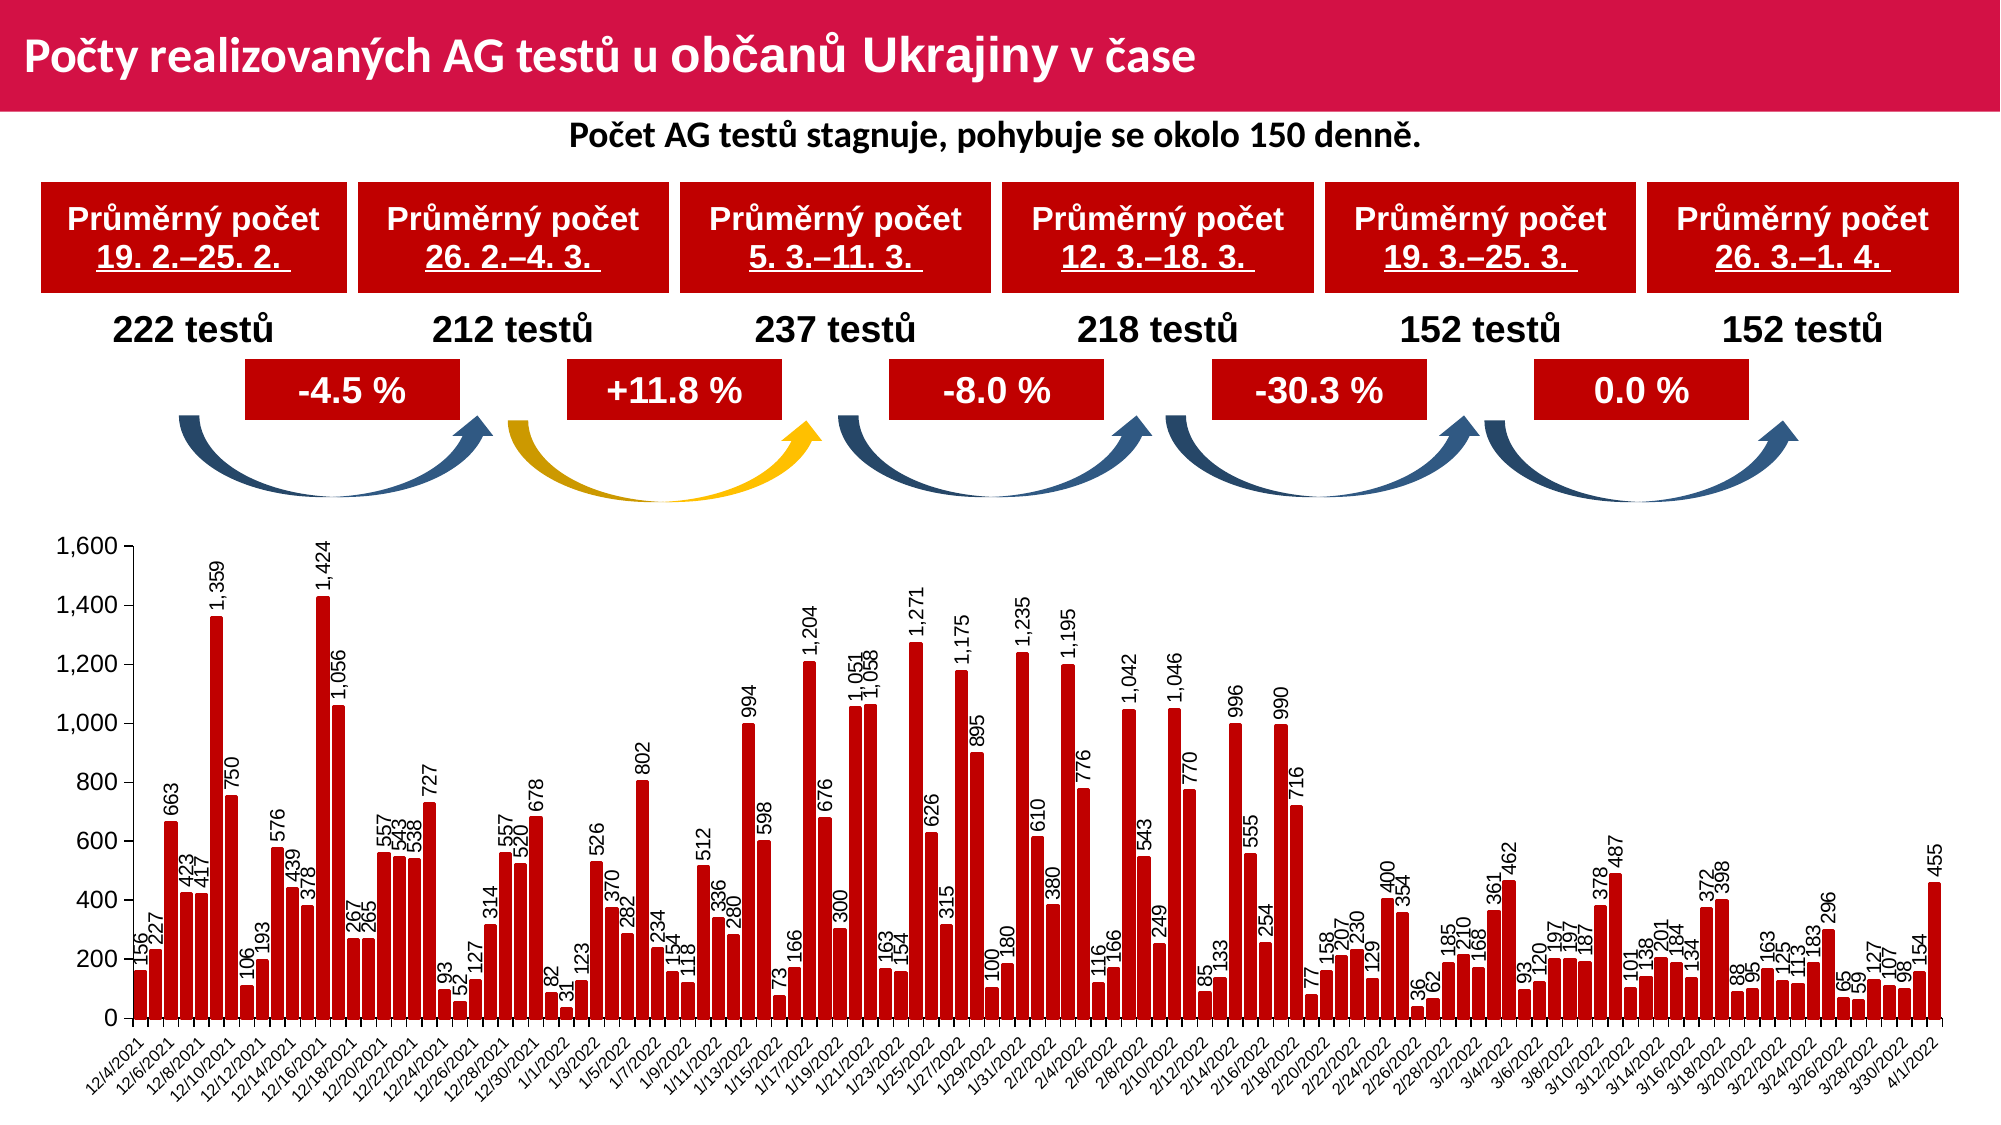

# Počty realizovaných AG testů u občanů Ukrajiny v čase
Počet AG testů stagnuje, pohybuje se okolo 150 denně.
| Průměrný počet |  |  | Průměrný počet |  |  | Průměrný počet |  |  | Průměrný počet |  |  | Průměrný počet |  |  | Průměrný počet |  |  |
| --- | --- | --- | --- | --- | --- | --- | --- | --- | --- | --- | --- | --- | --- | --- | --- | --- | --- |
| 19. 2.–25. 2. |  |  | 26. 2.–4. 3. |  |  | 5. 3.–11. 3. |  |  | 12. 3.–18. 3. |  |  | 19. 3.–25. 3. |  |  | 26. 3.–1. 4. |  |  |
| 222 testů |  |  | 212 testů |  |  | 237 testů |  |  | 218 testů |  |  | 152 testů |  |  | 152 testů |  |  |
|  |  | -4.5 % |  |  | +11.8 % |  |  | -8.0 % |  |  | -30.3 % |  |  | 0.0 % |  |  |  |

### Chart

| Category |  |
|---|---|
| 44534 | 156.0 |
| 44535 | 227.0 |
| 44536 | 663.0 |
| 44537 | 423.0 |
| 44538 | 417.0 |
| 44539 | 1359.0 |
| 44540 | 750.0 |
| 44541 | 106.0 |
| 44542 | 193.0 |
| 44543 | 576.0 |
| 44544 | 439.0 |
| 44545 | 378.0 |
| 44546 | 1424.0 |
| 44547 | 1056.0 |
| 44548 | 267.0 |
| 44549 | 265.0 |
| 44550 | 557.0 |
| 44551 | 543.0 |
| 44552 | 538.0 |
| 44553 | 727.0 |
| 44554 | 93.0 |
| 44555 | 52.0 |
| 44556 | 127.0 |
| 44557 | 314.0 |
| 44558 | 557.0 |
| 44559 | 520.0 |
| 44560 | 678.0 |
| 44561 | 82.0 |
| 44562 | 31.0 |
| 44563 | 123.0 |
| 44564 | 526.0 |
| 44565 | 370.0 |
| 44566 | 282.0 |
| 44567 | 802.0 |
| 44568 | 234.0 |
| 44569 | 154.0 |
| 44570 | 118.0 |
| 44571 | 512.0 |
| 44572 | 336.0 |
| 44573 | 280.0 |
| 44574 | 994.0 |
| 44575 | 598.0 |
| 44576 | 73.0 |
| 44577 | 166.0 |
| 44578 | 1204.0 |
| 44579 | 676.0 |
| 44580 | 300.0 |
| 44581 | 1051.0 |
| 44582 | 1058.0 |
| 44583 | 163.0 |
| 44584 | 154.0 |
| 44585 | 1271.0 |
| 44586 | 626.0 |
| 44587 | 315.0 |
| 44588 | 1175.0 |
| 44589 | 895.0 |
| 44590 | 100.0 |
| 44591 | 180.0 |
| 44592 | 1235.0 |
| 44593 | 610.0 |
| 44594 | 380.0 |
| 44595 | 1195.0 |
| 44596 | 776.0 |
| 44597 | 116.0 |
| 44598 | 166.0 |
| 44599 | 1042.0 |
| 44600 | 543.0 |
| 44601 | 249.0 |
| 44602 | 1046.0 |
| 44603 | 770.0 |
| 44604 | 85.0 |
| 44605 | 133.0 |
| 44606 | 996.0 |
| 44607 | 555.0 |
| 44608 | 254.0 |
| 44609 | 990.0 |
| 44610 | 716.0 |
| 44611 | 77.0 |
| 44612 | 158.0 |
| 44613 | 207.0 |
| 44614 | 230.0 |
| 44615 | 129.0 |
| 44616 | 400.0 |
| 44617 | 354.0 |
| 44618 | 36.0 |
| 44619 | 62.0 |
| 44620 | 185.0 |
| 44621 | 210.0 |
| 44622 | 168.0 |
| 44623 | 361.0 |
| 44624 | 462.0 |
| 44625 | 93.0 |
| 44626 | 120.0 |
| 44627 | 197.0 |
| 44628 | 197.0 |
| 44629 | 187.0 |
| 44630 | 378.0 |
| 44631 | 487.0 |
| 44632 | 101.0 |
| 44633 | 138.0 |
| 44634 | 201.0 |
| 44635 | 184.0 |
| 44636 | 134.0 |
| 44637 | 372.0 |
| 44638 | 398.0 |
| 44639 | 88.0 |
| 44640 | 95.0 |
| 44641 | 163.0 |
| 44642 | 125.0 |
| 44643 | 113.0 |
| 44644 | 183.0 |
| 44645 | 296.0 |
| 44646 | 65.0 |
| 44647 | 59.0 |
| 44648 | 127.0 |
| 44649 | 107.0 |
| 44650 | 98.0 |
| 44651 | 154.0 |
| 44652 | 455.0 |
|  | None |
|  | None |
|  | None |
|  | None |
|  | None |
|  | None |
|  | None |
|  | None |
|  | None |
|  | None |
|  | None |
|  | None |
|  | None |
|  | None |
|  | None |
|  | None |
|  | None |
|  | None |
|  | None |
|  | None |
|  | None |
|  | None |
|  | None |
|  | None |
|  | None |
|  | None |
|  | None |
|  | None |
|  | None |
|  | None |
|  | None |
|  | None |
|  | None |
|  | None |
|  | None |
|  | None |
|  | None |
|  | None |
|  | None |
|  | None |
|  | None |
|  | None |
|  | None |
|  | None |
|  | None |
|  | None |
|  | None |
|  | None |
|  | None |
|  | None |
|  | None |
|  | None |
|  | None |
|  | None |